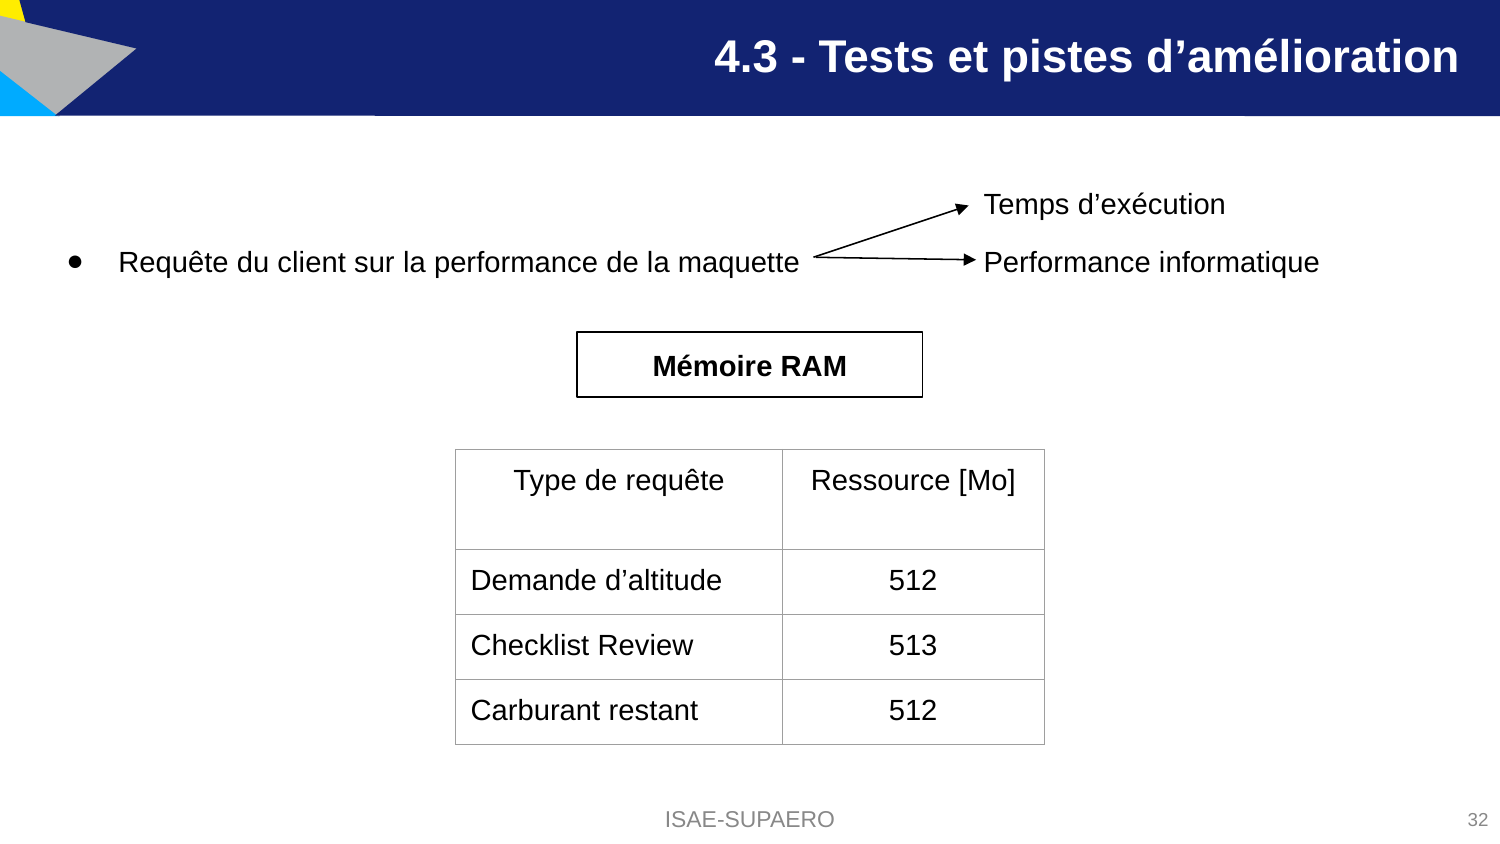

# 4.3 - Tests et pistes d’amélioration
Temps d’exécution
Requête du client sur la performance de la maquette
Performance informatique

Mémoire RAM
| Type de requête | Ressource [Mo] |
| --- | --- |
| Demande d’altitude | 512 |
| Checklist Review | 513 |
| Carburant restant | 512 |
ISAE-SUPAERO
32